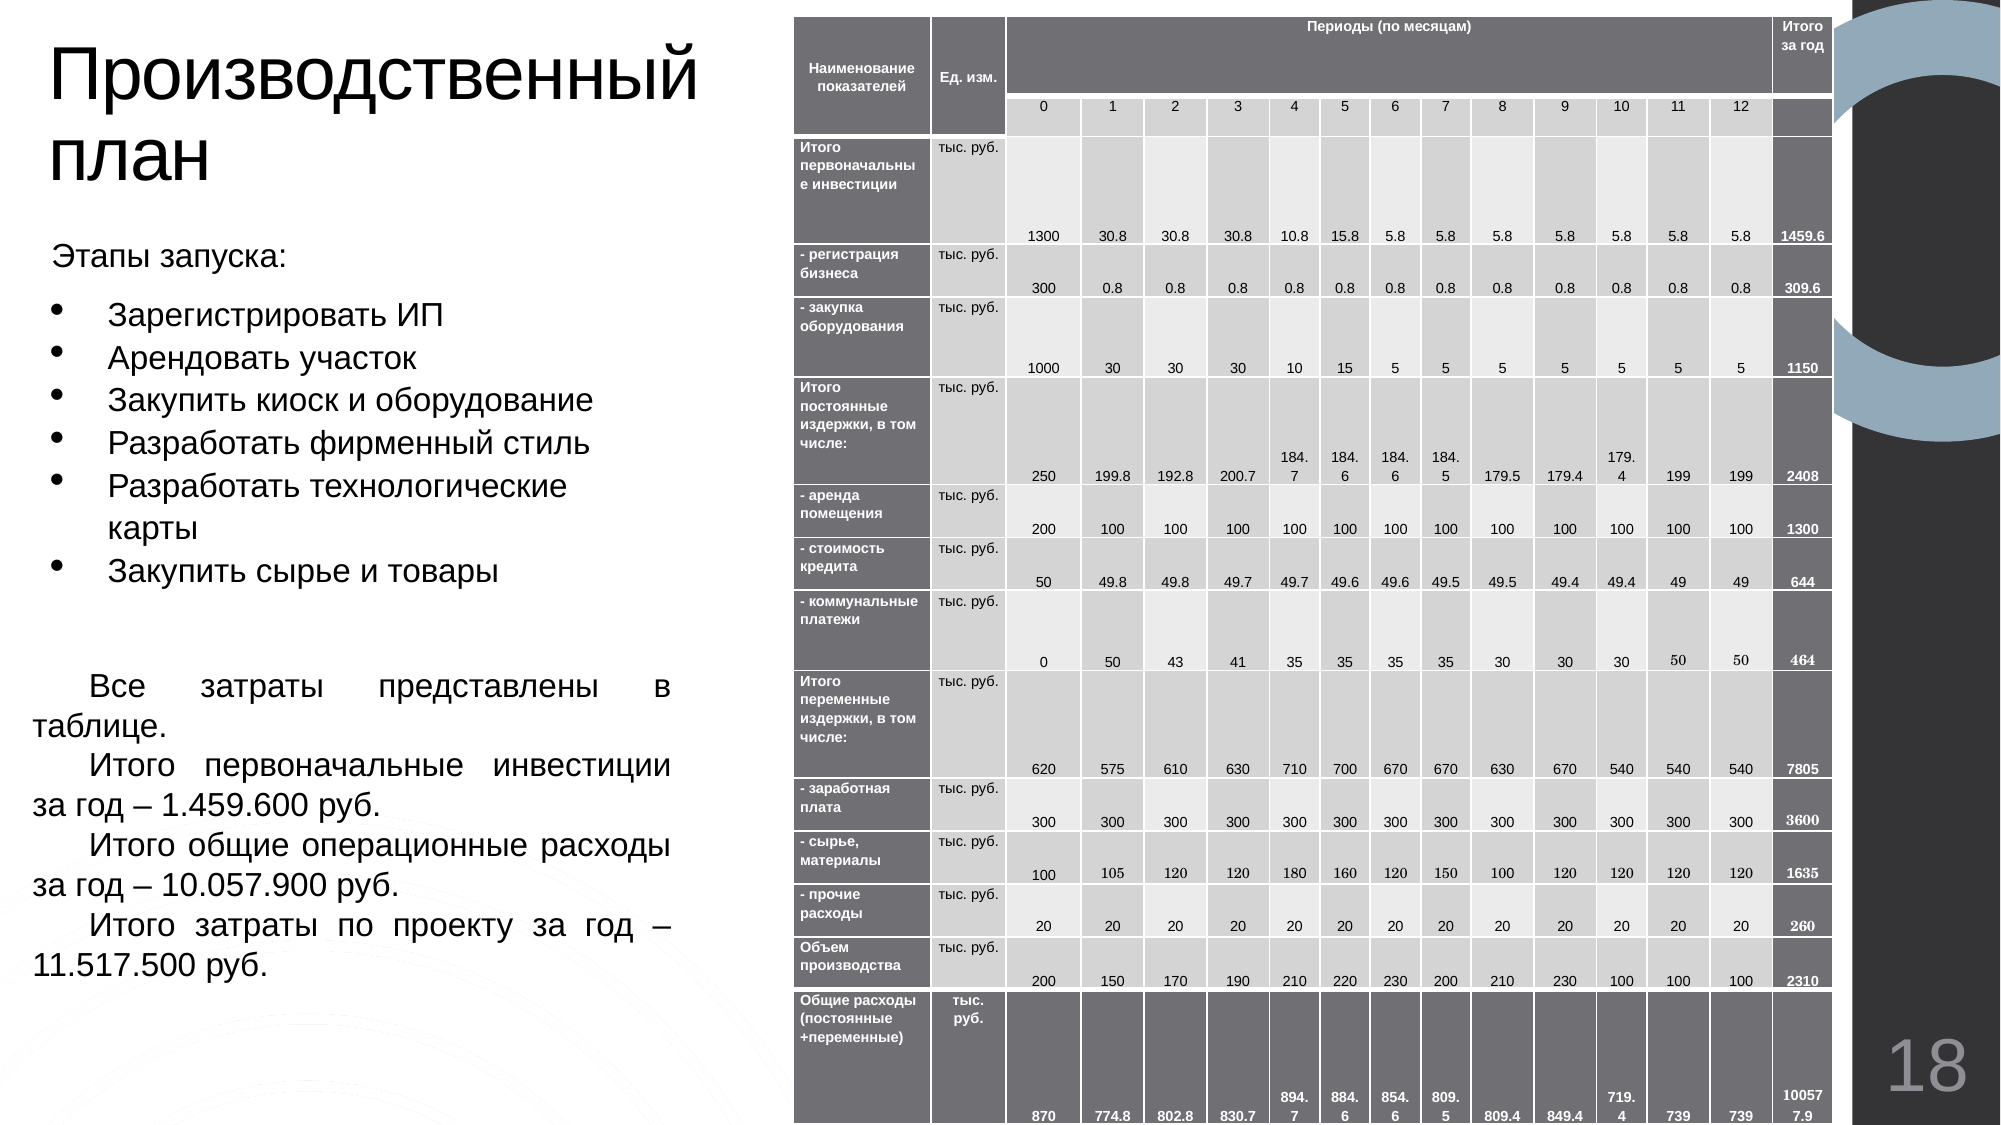

| Наименование показателей | Ед. изм. | Периоды (по месяцам) |  |  |  |  |  |  |  |  |  |  |  |  | Итого за год |
| --- | --- | --- | --- | --- | --- | --- | --- | --- | --- | --- | --- | --- | --- | --- | --- |
|  |  | 0 | 1 | 2 | 3 | 4 | 5 | 6 | 7 | 8 | 9 | 10 | 11 | 12 |  |
| Итого первоначальные инвестиции | тыс. руб. | 1300 | 30.8 | 30.8 | 30.8 | 10.8 | 15.8 | 5.8 | 5.8 | 5.8 | 5.8 | 5.8 | 5.8 | 5.8 | 1459.6 |
| - регистрация бизнеса | тыс. руб. | 300 | 0.8 | 0.8 | 0.8 | 0.8 | 0.8 | 0.8 | 0.8 | 0.8 | 0.8 | 0.8 | 0.8 | 0.8 | 309.6 |
| - закупка оборудования | тыс. руб. | 1000 | 30 | 30 | 30 | 10 | 15 | 5 | 5 | 5 | 5 | 5 | 5 | 5 | 1150 |
| Итого постоянные издержки, в том числе: | тыс. руб. | 250 | 199.8 | 192.8 | 200.7 | 184.7 | 184.6 | 184.6 | 184.5 | 179.5 | 179.4 | 179.4 | 199 | 199 | 2408 |
| - аренда помещения | тыс. руб. | 200 | 100 | 100 | 100 | 100 | 100 | 100 | 100 | 100 | 100 | 100 | 100 | 100 | 1300 |
| - стоимость кредита | тыс. руб. | 50 | 49.8 | 49.8 | 49.7 | 49.7 | 49.6 | 49.6 | 49.5 | 49.5 | 49.4 | 49.4 | 49 | 49 | 644 |
| - коммунальные платежи | тыс. руб. | 0 | 50 | 43 | 41 | 35 | 35 | 35 | 35 | 30 | 30 | 30 | 50 | 50 | 464 |
| Итого переменные издержки, в том числе: | тыс. руб. | 620 | 575 | 610 | 630 | 710 | 700 | 670 | 670 | 630 | 670 | 540 | 540 | 540 | 7805 |
| - заработная плата | тыс. руб. | 300 | 300 | 300 | 300 | 300 | 300 | 300 | 300 | 300 | 300 | 300 | 300 | 300 | 3600 |
| - сырье, материалы | тыс. руб. | 100 | 105 | 120 | 120 | 180 | 160 | 120 | 150 | 100 | 120 | 120 | 120 | 120 | 1635 |
| - прочие расходы | тыс. руб. | 20 | 20 | 20 | 20 | 20 | 20 | 20 | 20 | 20 | 20 | 20 | 20 | 20 | 260 |
| Объем производства | тыс. руб. | 200 | 150 | 170 | 190 | 210 | 220 | 230 | 200 | 210 | 230 | 100 | 100 | 100 | 2310 |
| Общие расходы (постоянные +переменные) | тыс. руб. | 870 | 774.8 | 802.8 | 830.7 | 894.7 | 884.6 | 854.6 | 809.5 | 809.4 | 849.4 | 719.4 | 739 | 739 | 100577.9 |
# Производственный план
Этапы запуска:
Зарегистрировать ИП
Арендовать участок
Закупить киоск и оборудование
Разработать фирменный стиль
Разработать технологические карты
Закупить сырье и товары

Узнайте, как страх перед аудиторией может помочь при выступлениях
Все затраты представлены в таблице.
Итого первоначальные инвестиции за год – 1.459.600 руб.
Итого общие операционные расходы за год – 10.057.900 руб.
Итого затраты по проекту за год – 11.517.500 руб.

18